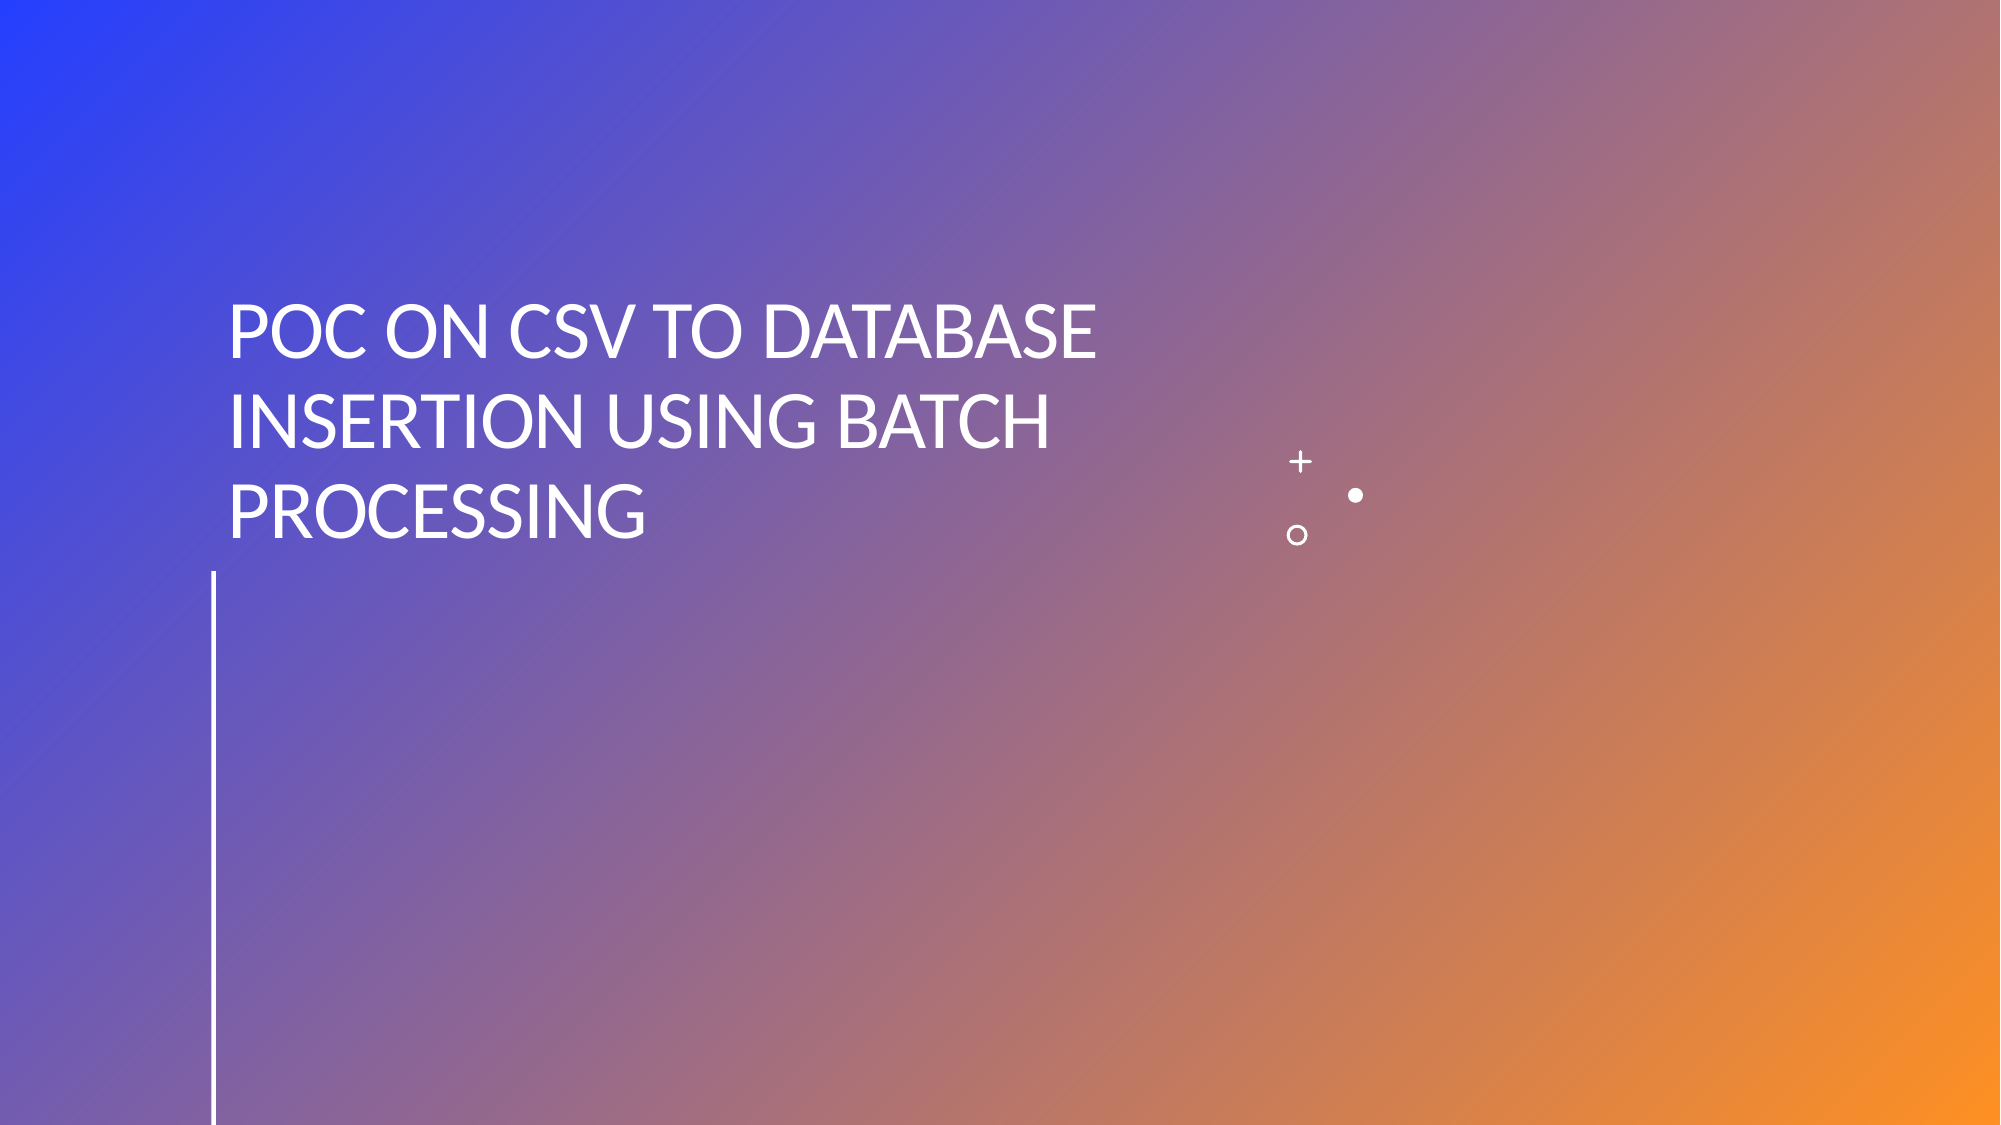

# POC on CSV to DATABASE insertion using Batch processing